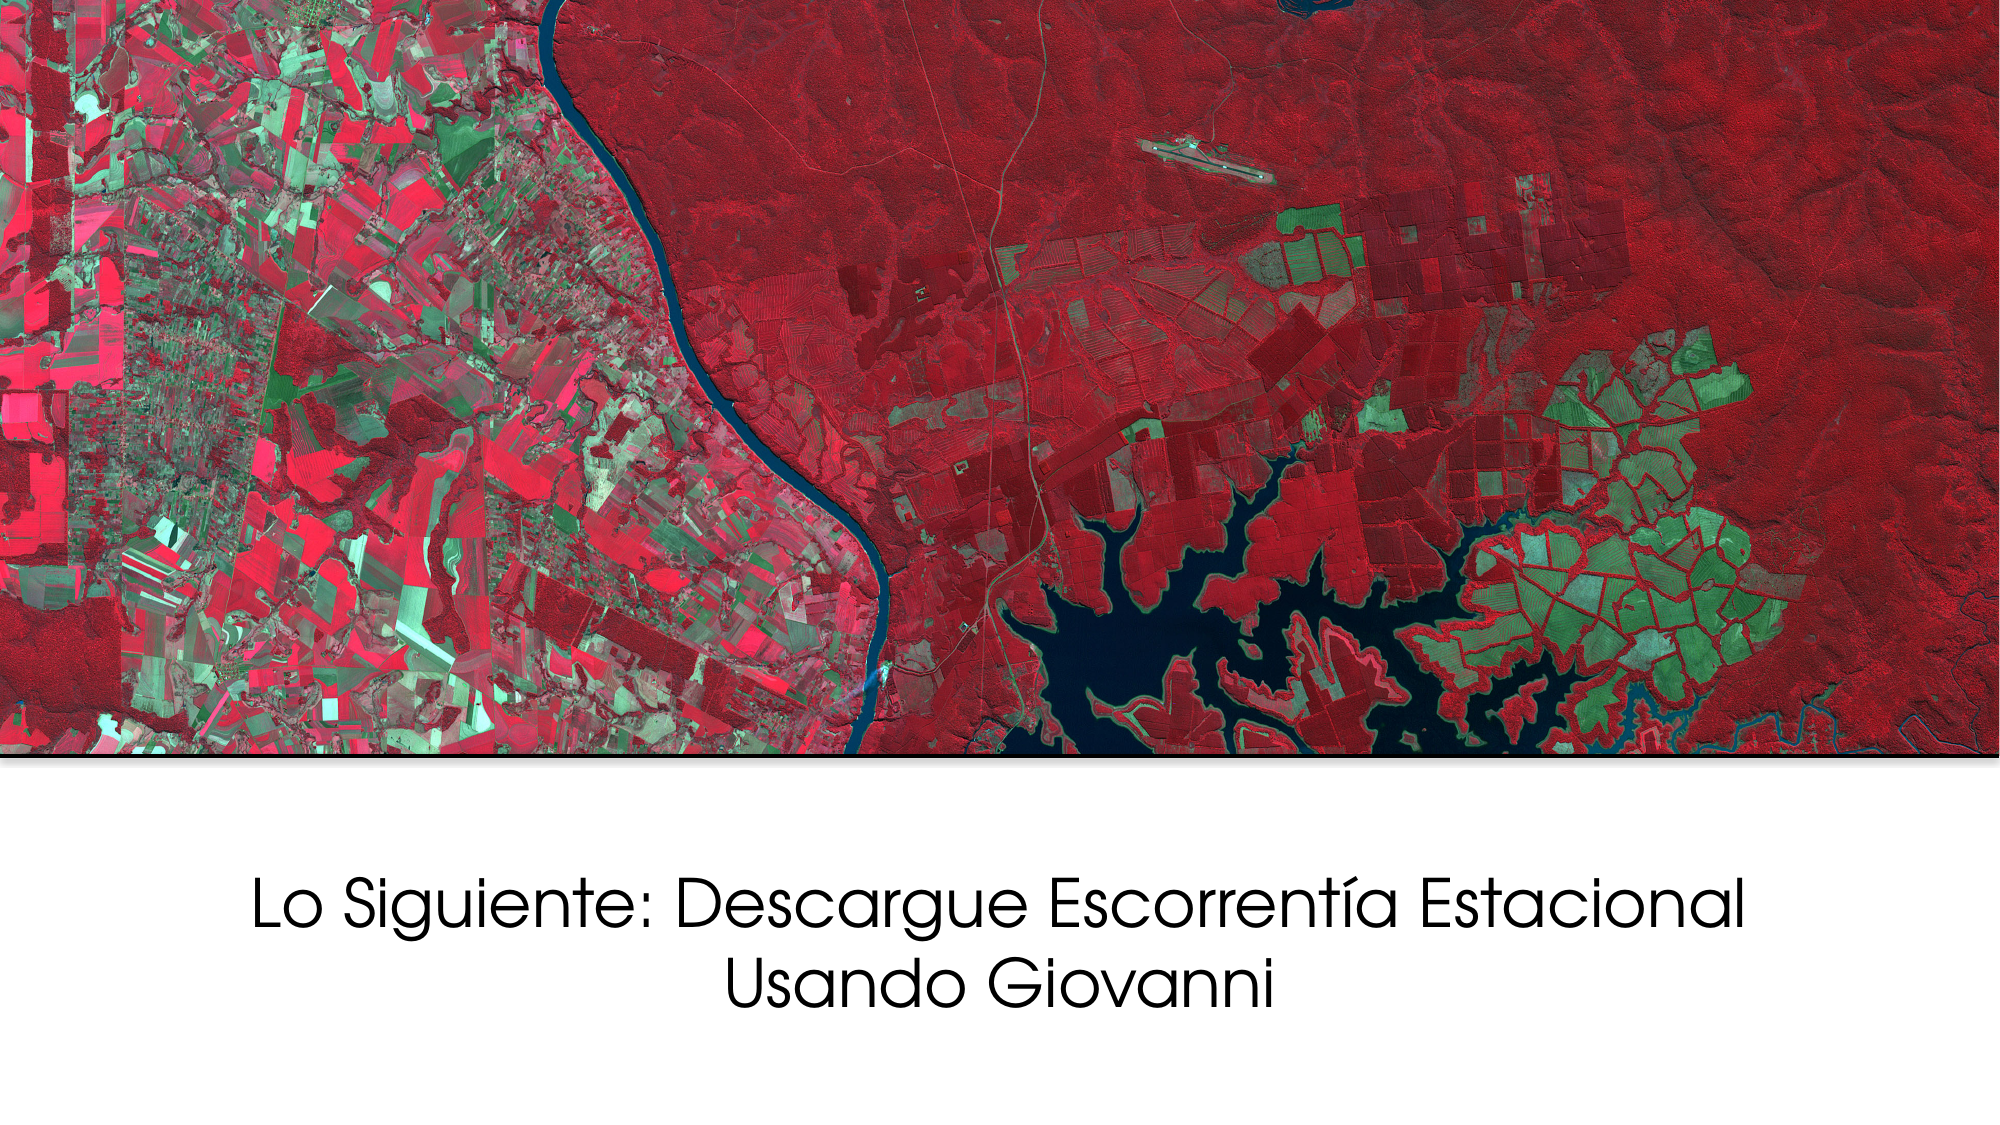

# Lo Siguiente: Descargue Escorrentía Estacional Usando Giovanni